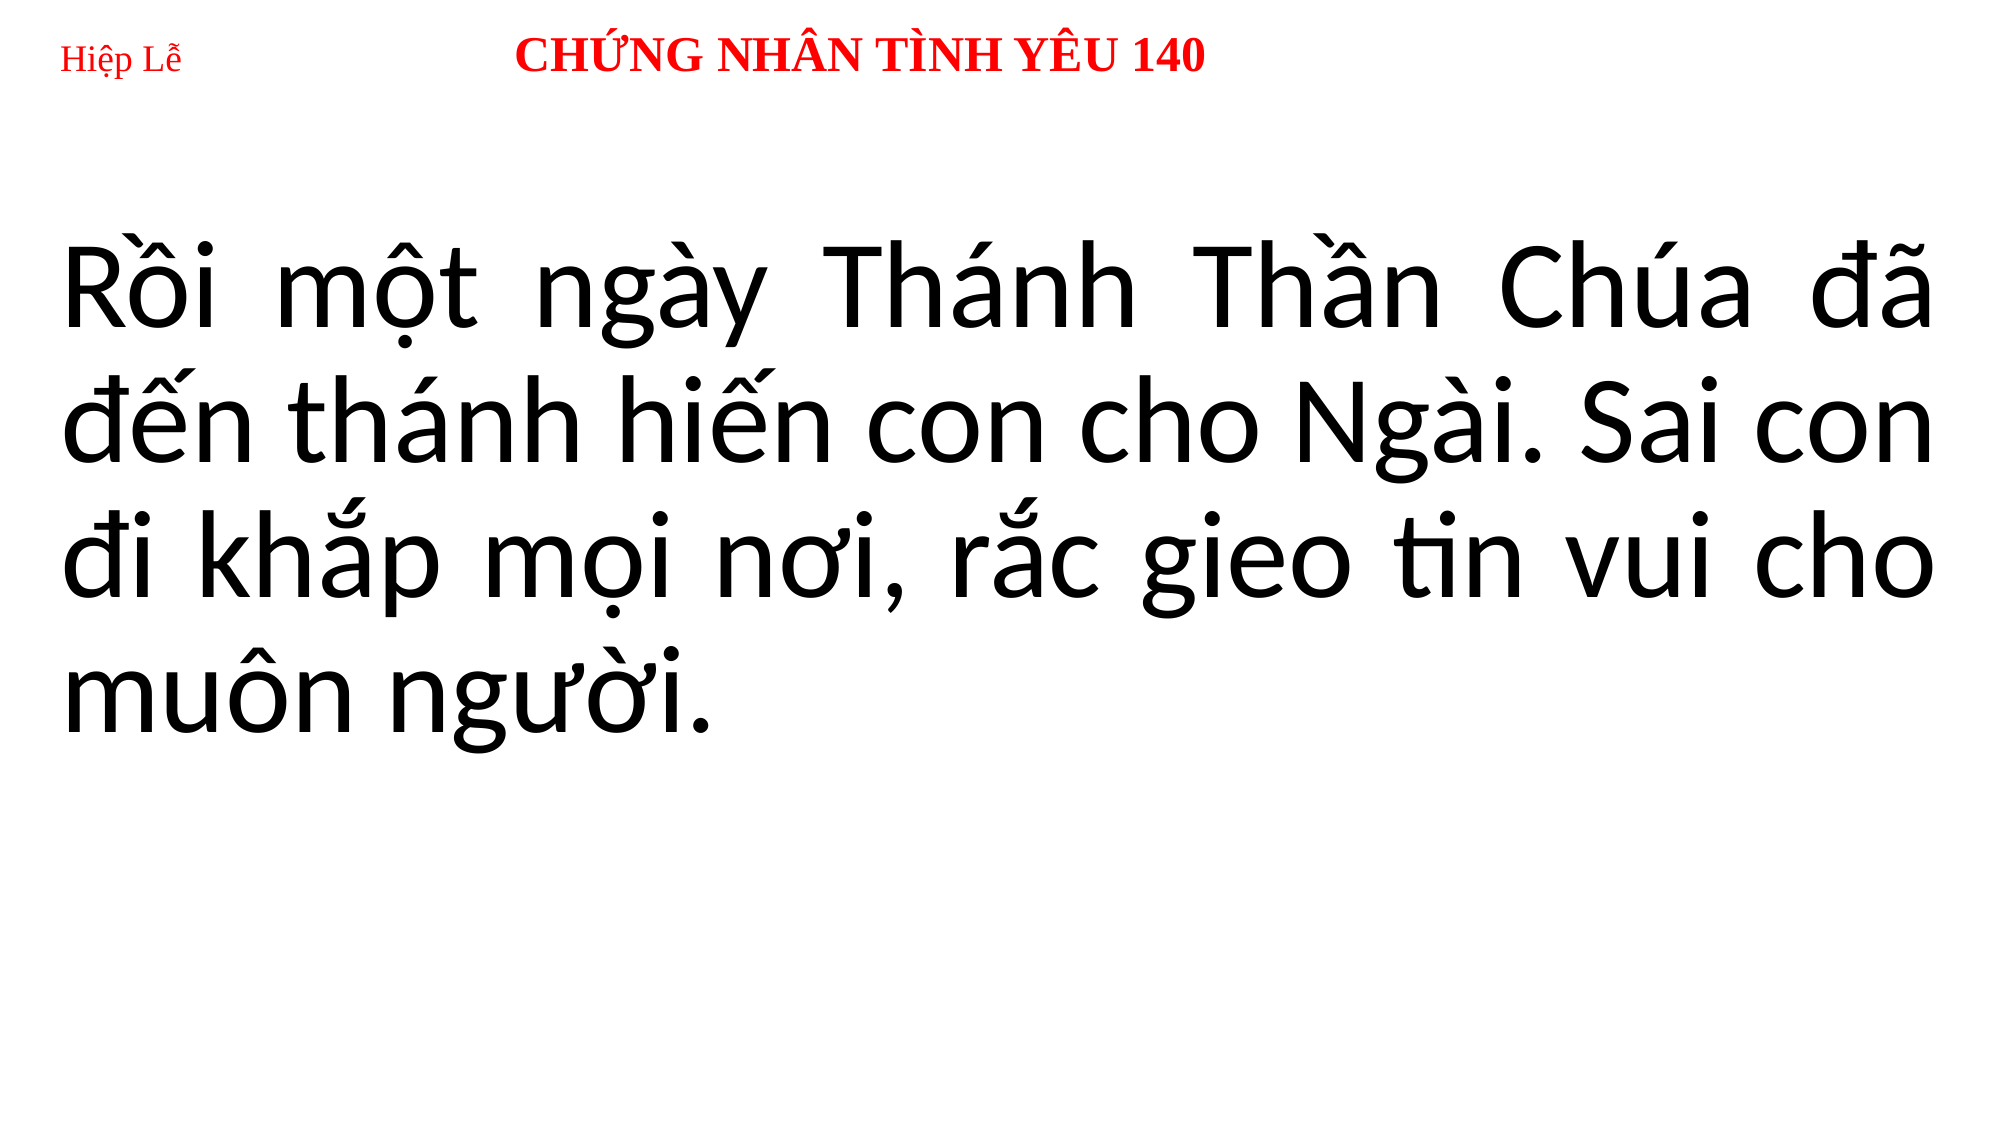

# Hiệp Lễ                                   CHỨNG NHÂN TÌNH YÊU 140
Rồi một ngày Thánh Thần Chúa đã đến thánh hiến con cho Ngài. Sai con đi khắp mọi nơi, rắc gieo tin vui cho muôn người.